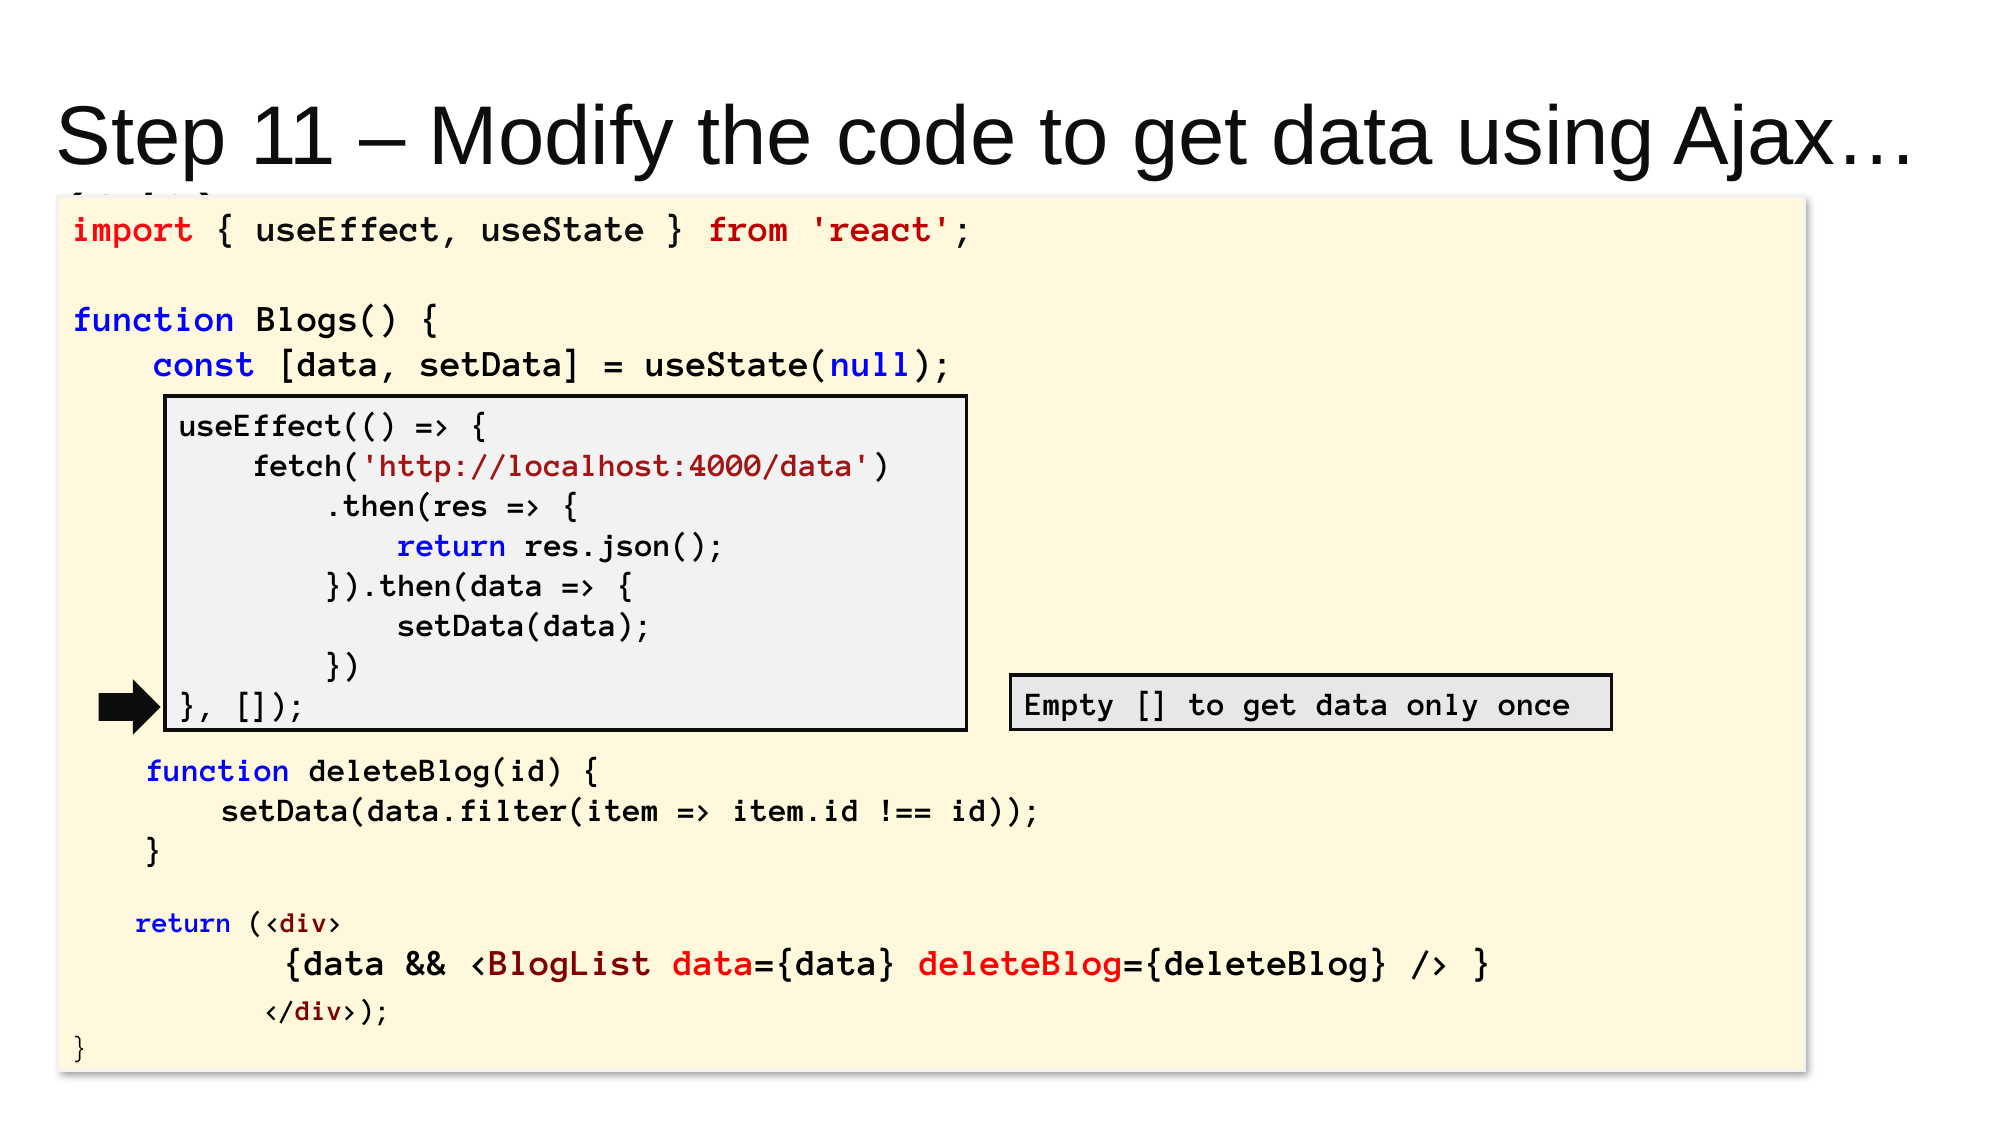

# Step 11 – Modify the code to get data using Ajax… (3/3)

import { useEffect, useState } from 'react';

function Blogs() {
    const [data, setData] = useState(null);

    function deleteBlog(id) {
 	setData(data.filter(item => item.id !== id));
    }
    return (<div>
 	   {data && <BlogList data={data} deleteBlog={deleteBlog} /> }
	  </div>);
}
useEffect(() => {
    fetch('http://localhost:4000/data')
        .then(res => {
            return res.json();
        }).then(data => {
            setData(data);
        })
}, []);
Empty [] to get data only once